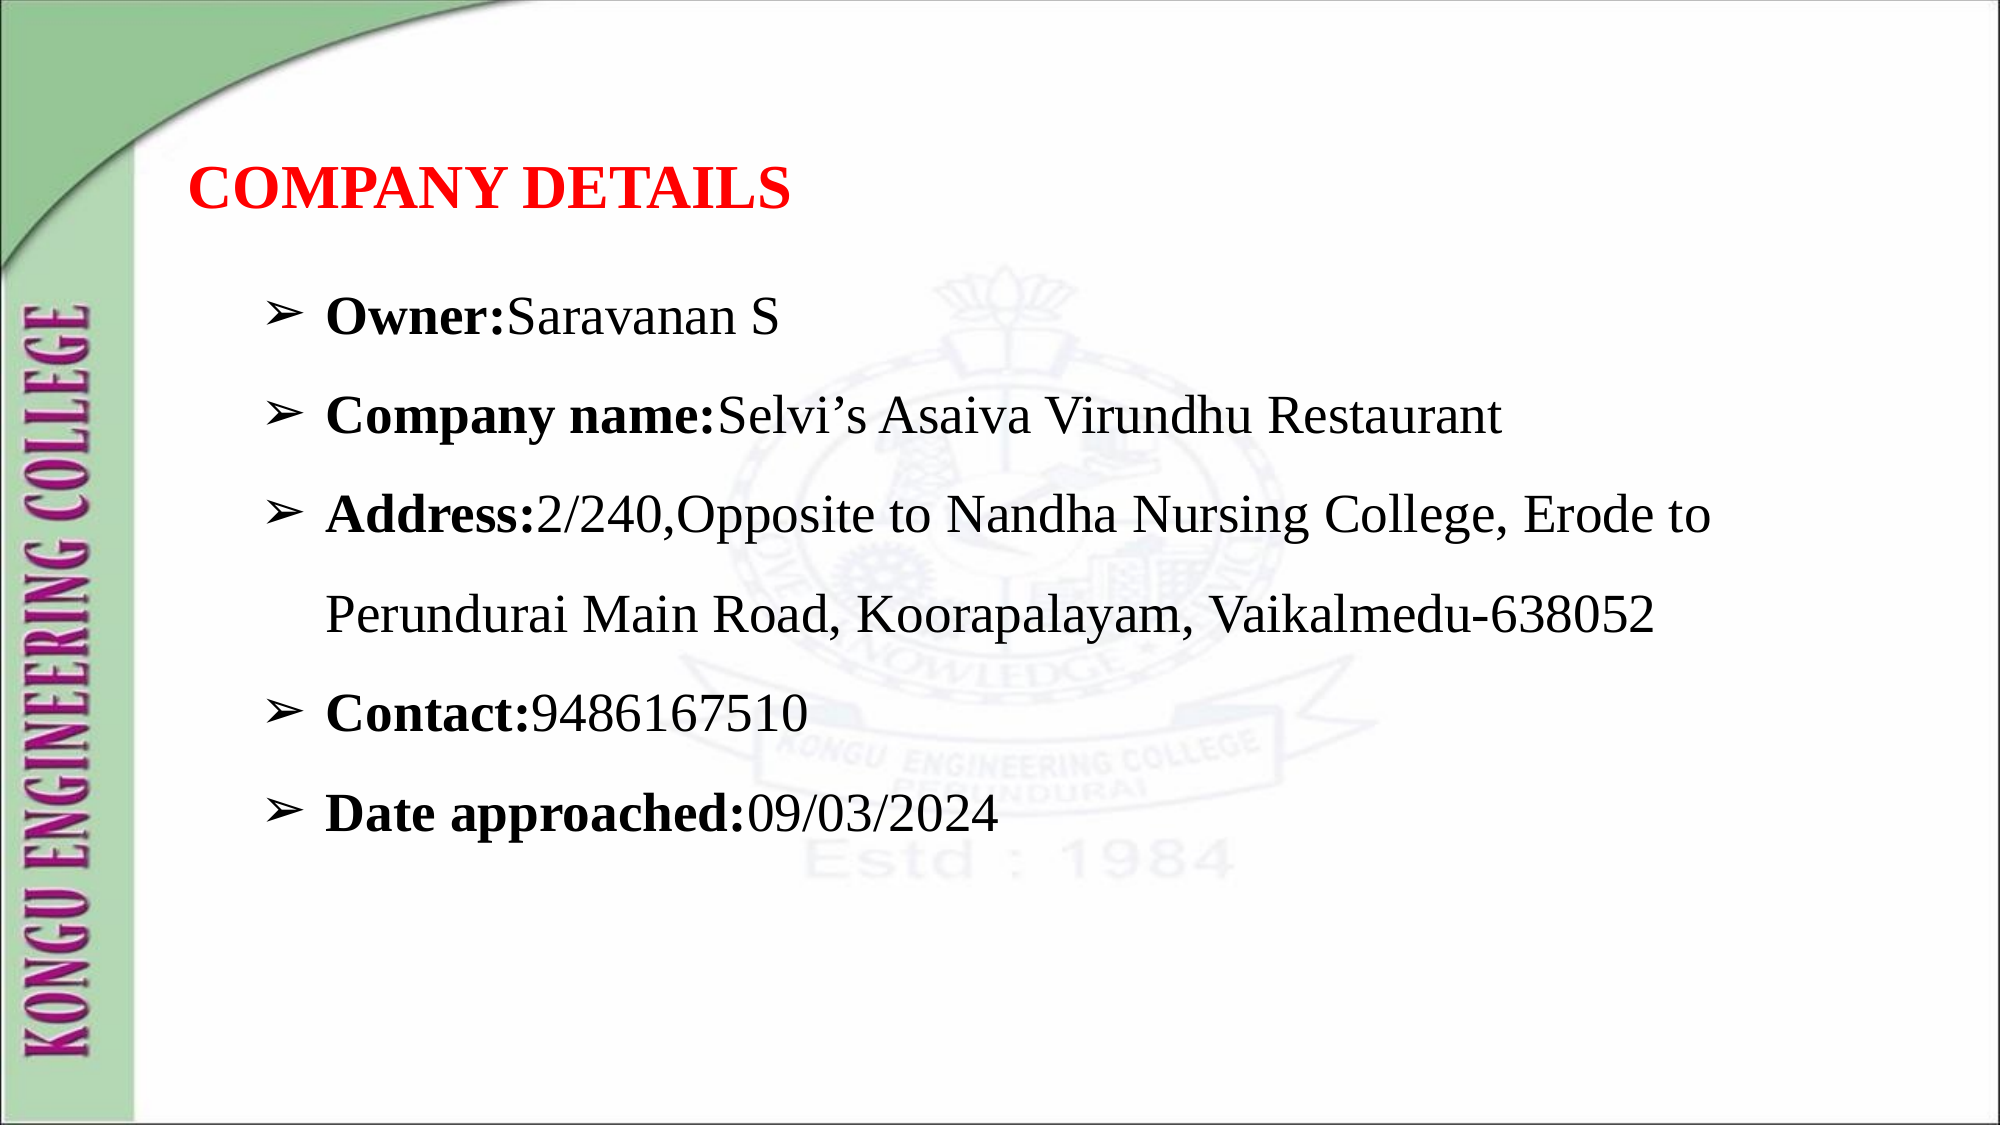

# COMPANY DETAILS
Owner:Saravanan S
Company name:Selvi’s Asaiva Virundhu Restaurant
Address:2/240,Opposite to Nandha Nursing College, Erode to                Perundurai Main Road, Koorapalayam, Vaikalmedu-638052
Contact:9486167510
Date approached:09/03/2024